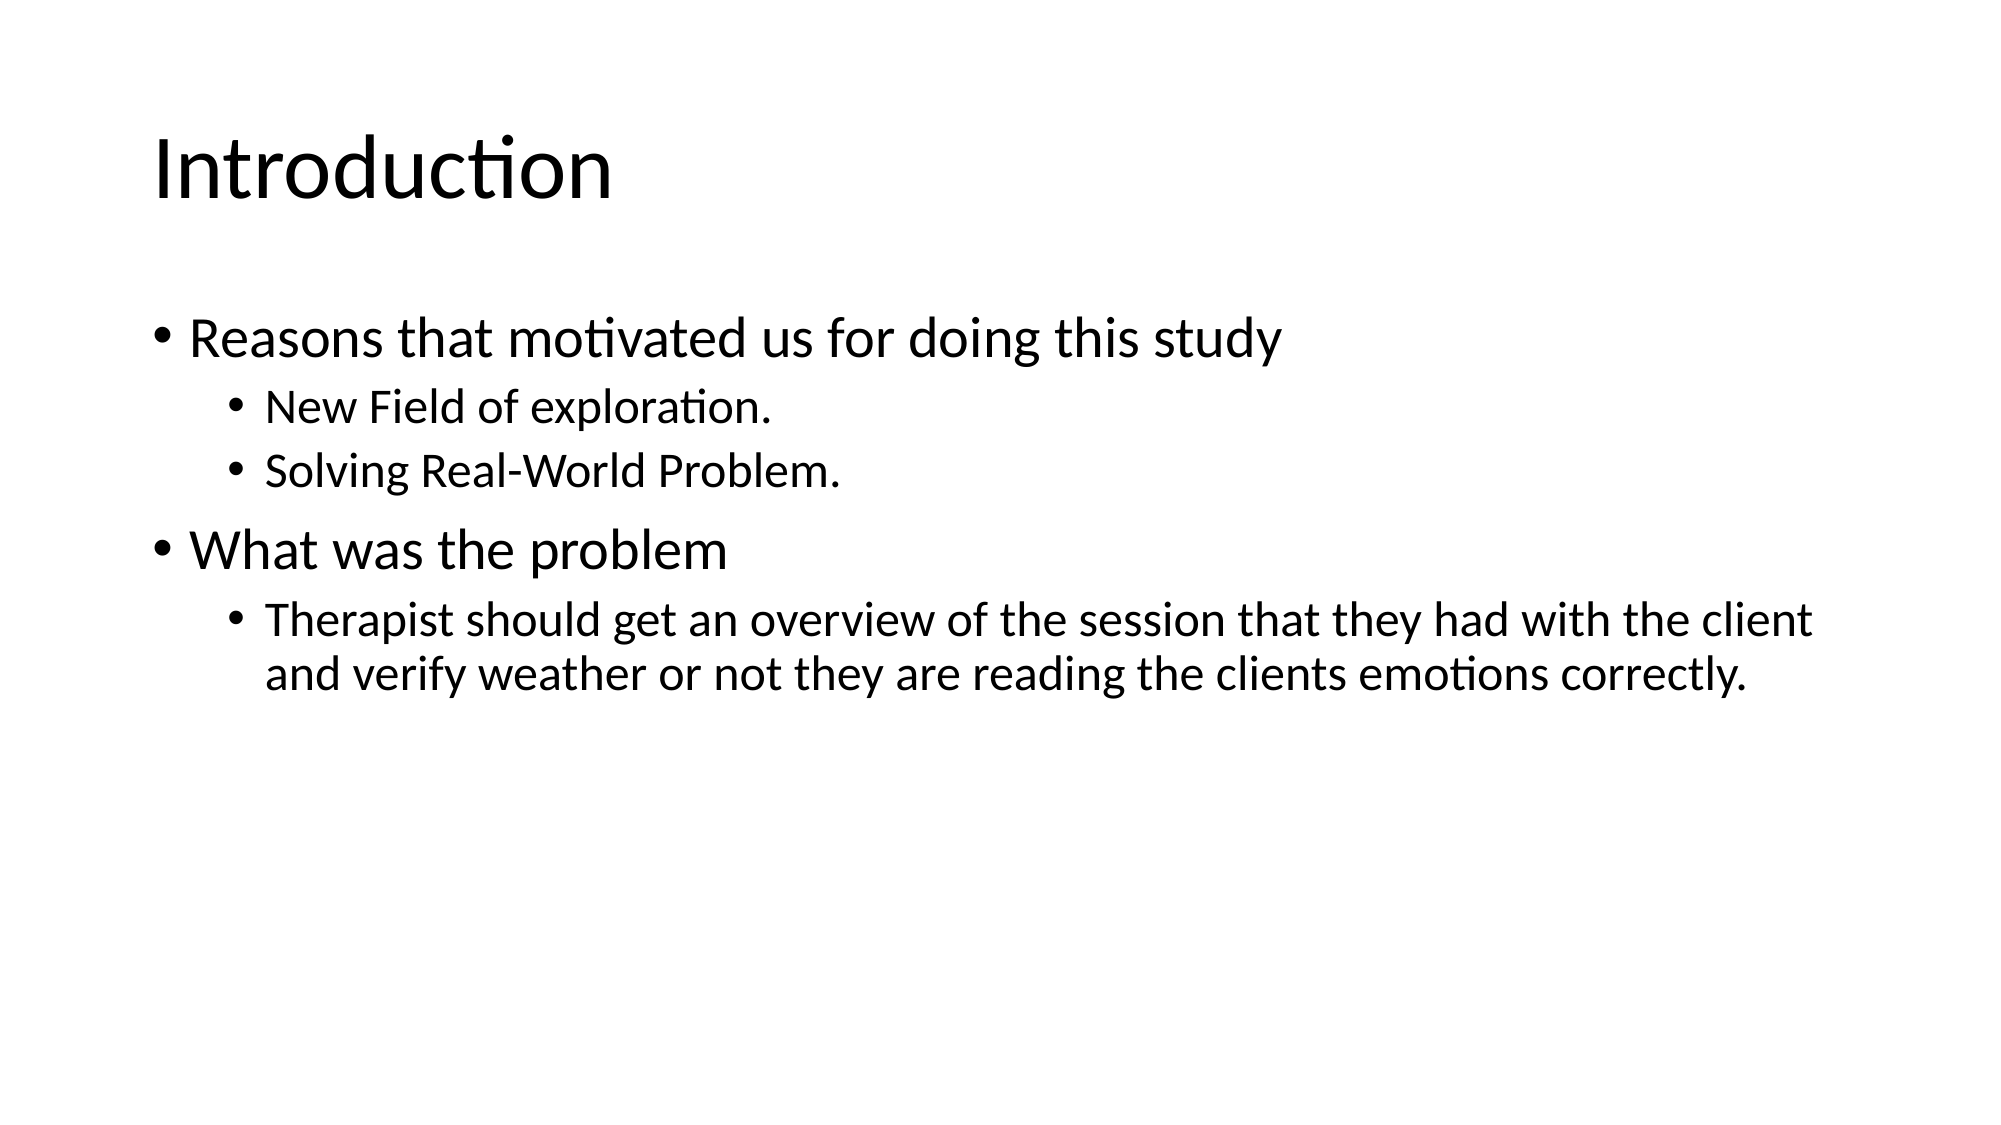

# Introduction
Reasons that motivated us for doing this study
New Field of exploration.
Solving Real-World Problem.
What was the problem
Therapist should get an overview of the session that they had with the client and verify weather or not they are reading the clients emotions correctly.